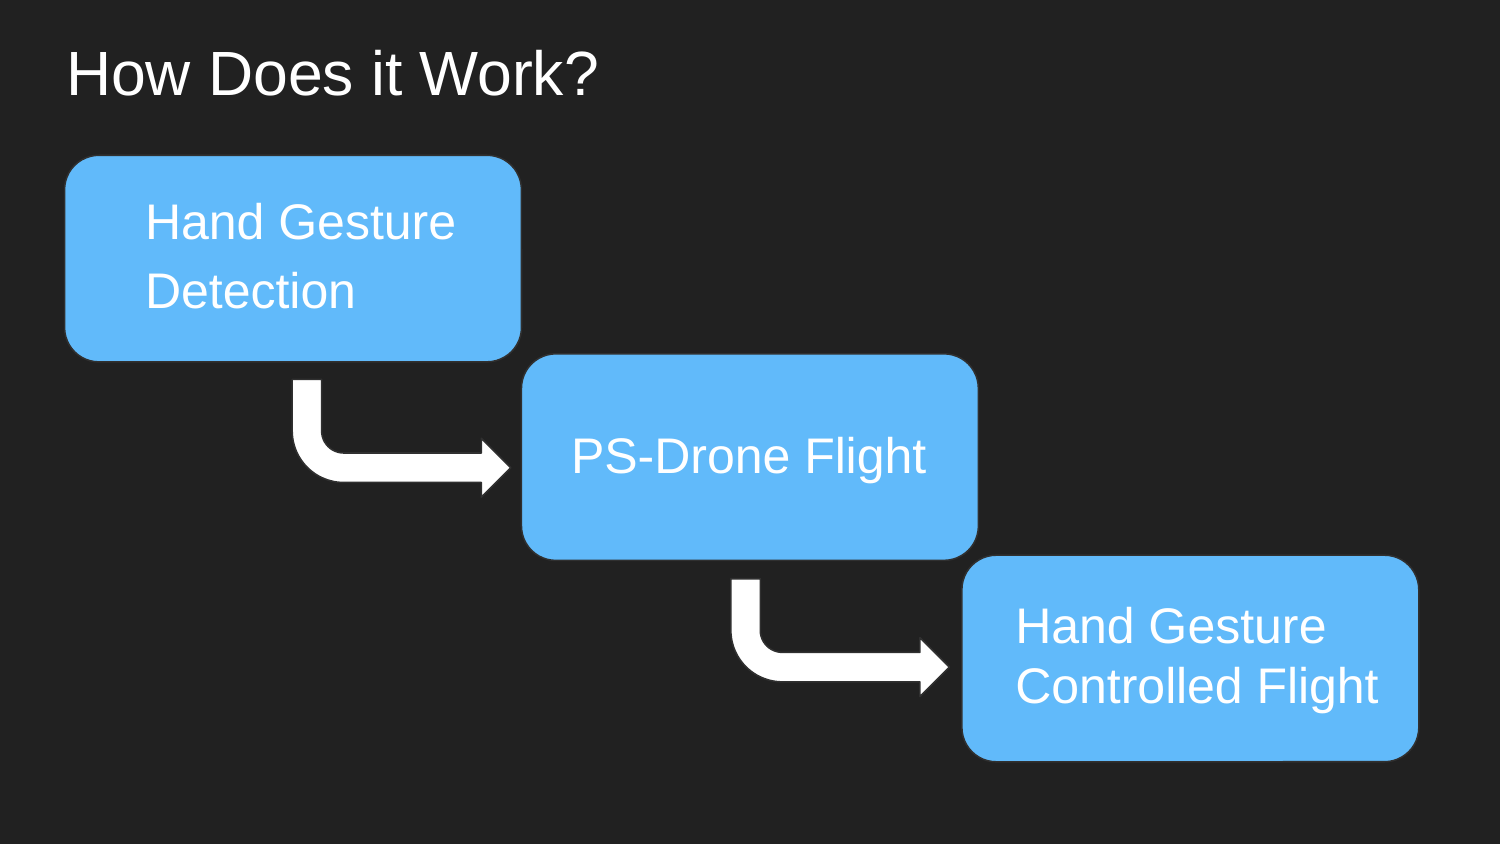

# How Does it Work?

Hand Gesture
Detection

PS-Drone Flight

Hand Gesture Controlled Flight